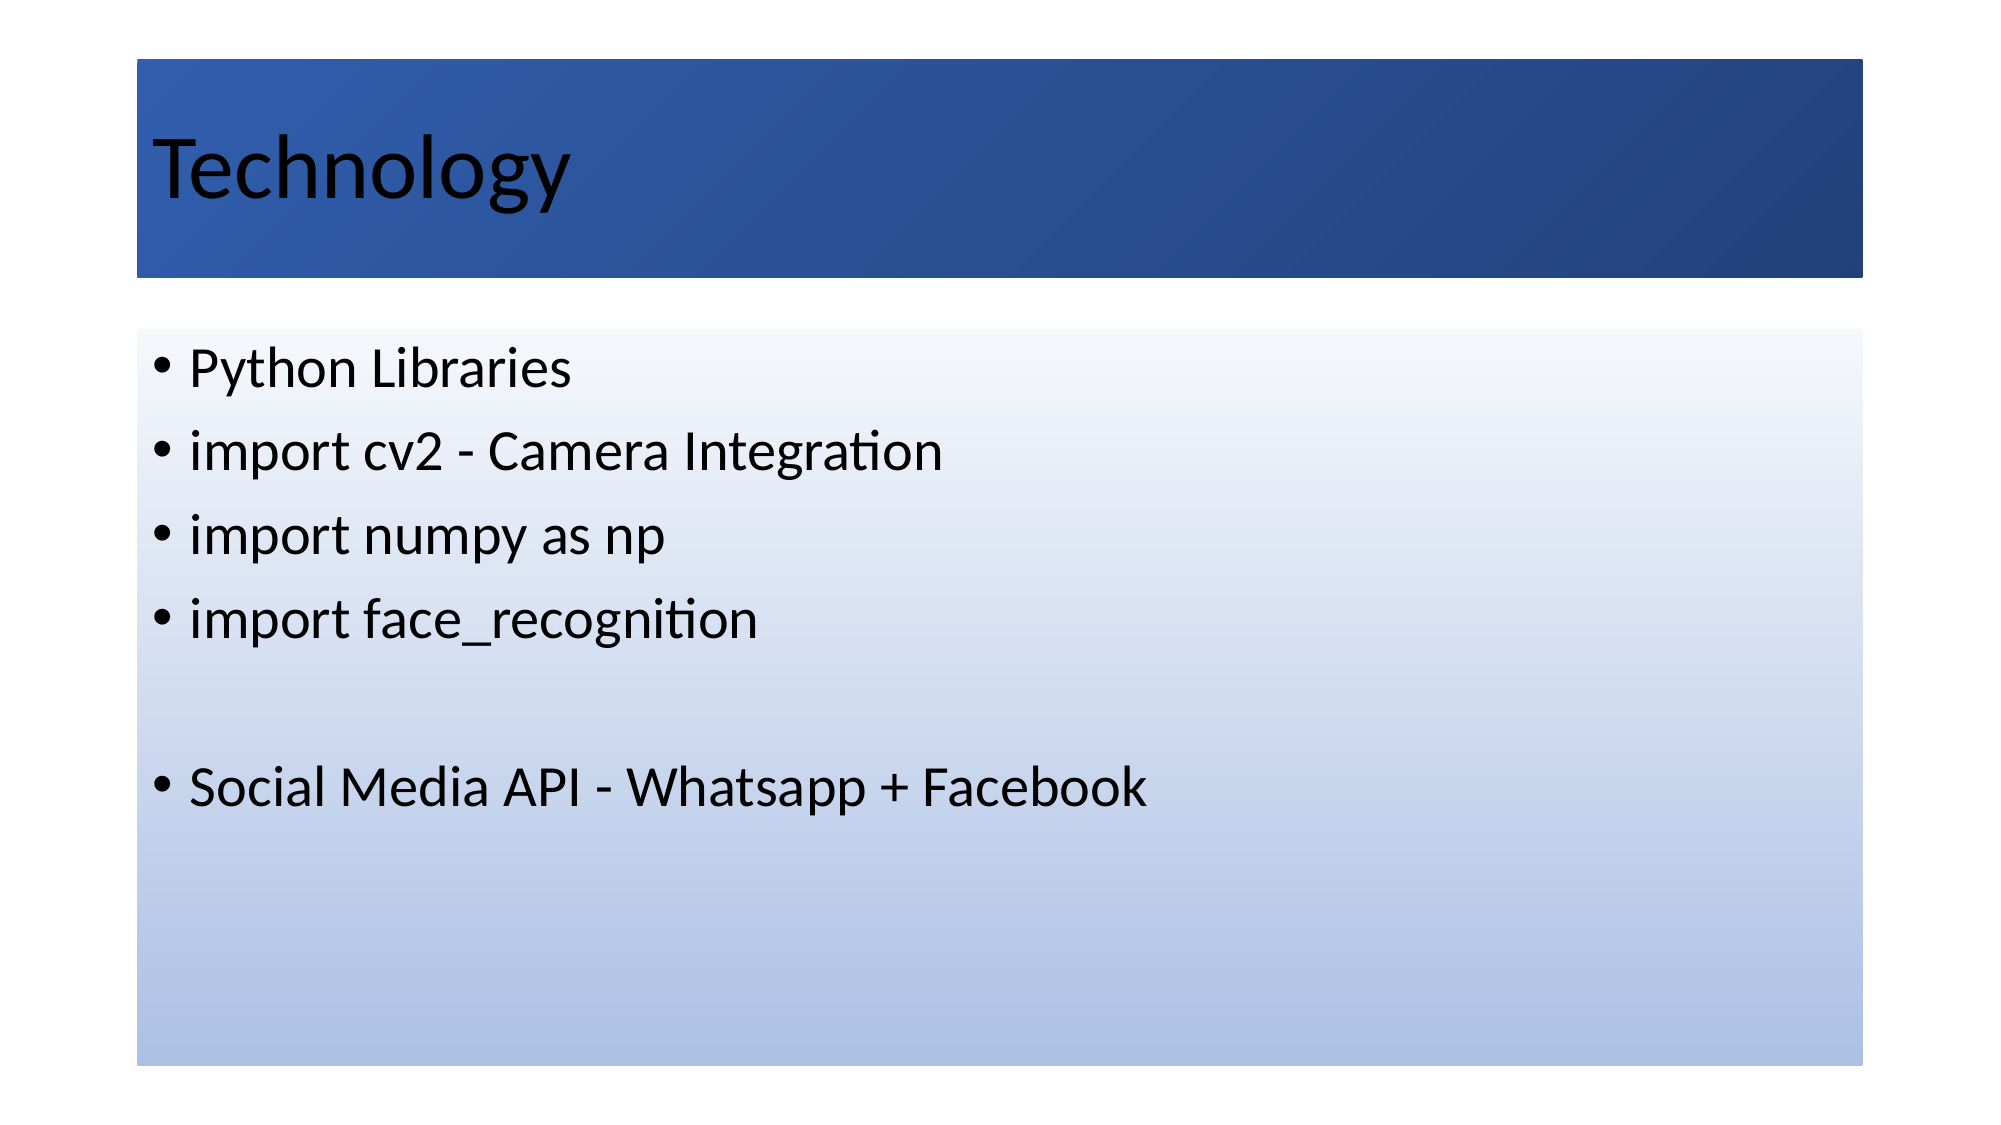

# Technology
Python Libraries
import cv2 - Camera Integration
import numpy as np
import face_recognition

Social Media API - Whatsapp + Facebook